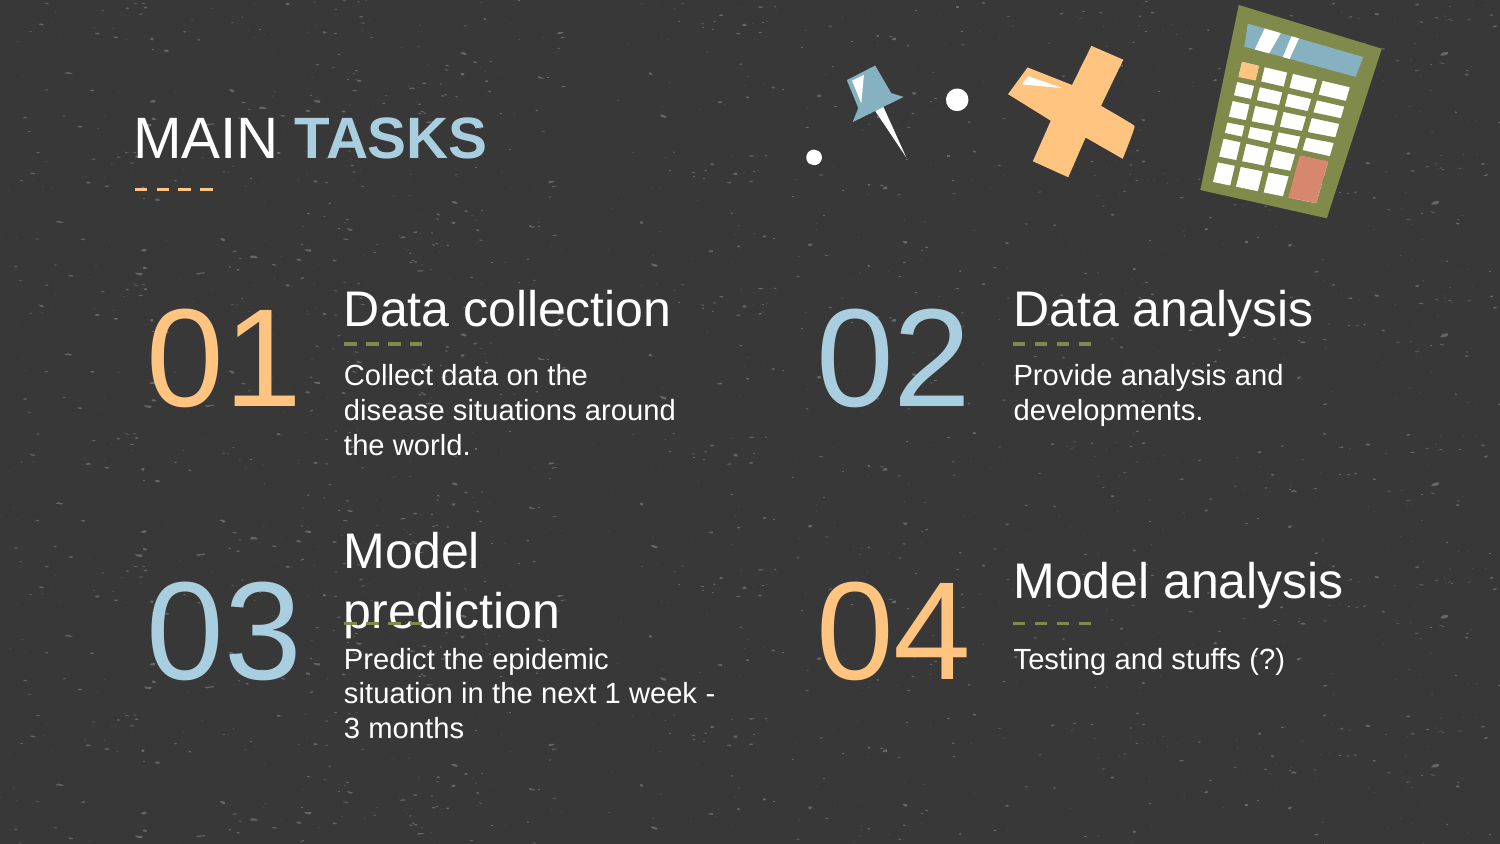

MAIN TASKS

# Data collection
Data analysis
01
02
Collect data on the disease situations around the world.
Provide analysis and developments.
Model prediction
Model analysis
03
04
Predict the epidemic situation in the next 1 week - 3 months
Testing and stuffs (?)